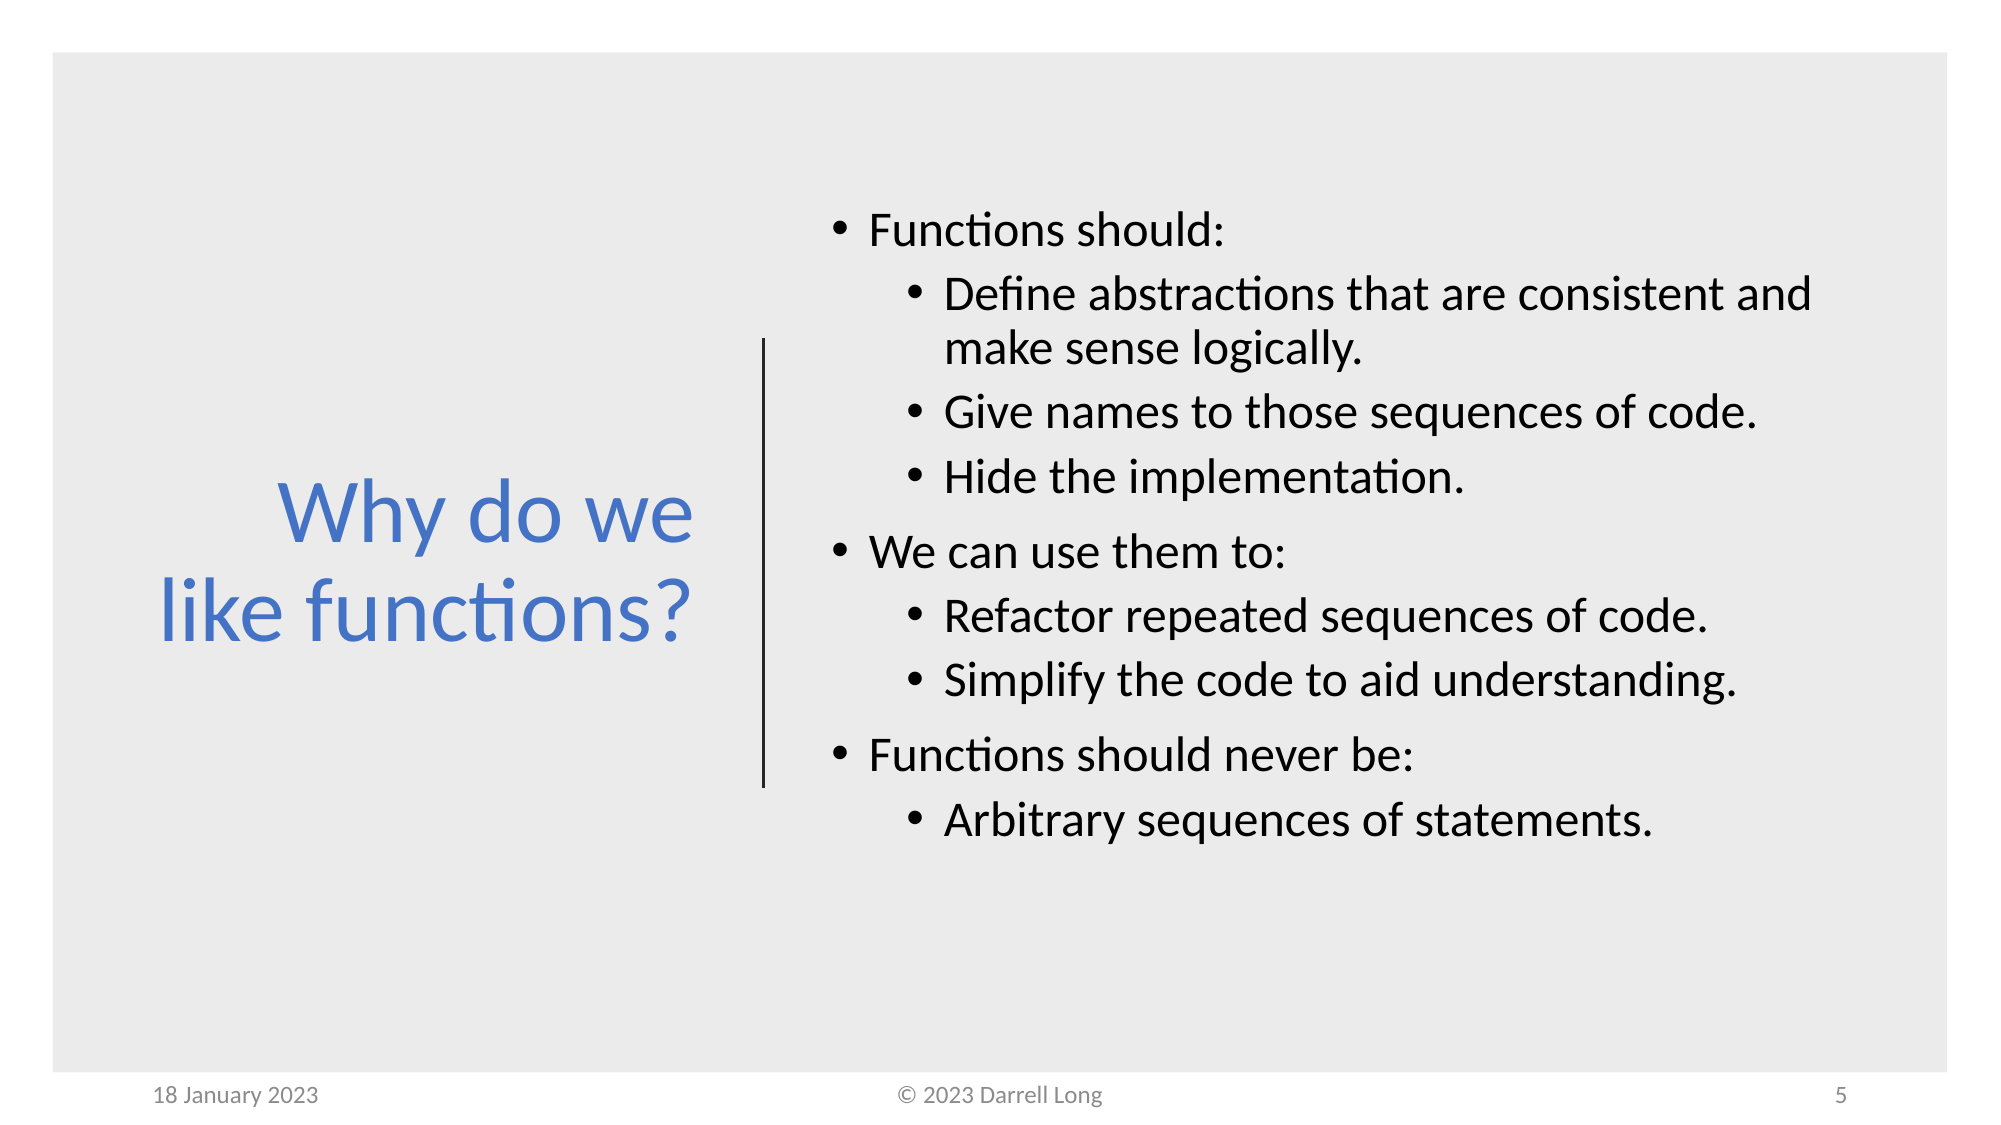

# Why do we like functions?
Functions should:
Define abstractions that are consistent and make sense logically.
Give names to those sequences of code.
Hide the implementation.
We can use them to:
Refactor repeated sequences of code.
Simplify the code to aid understanding.
Functions should never be:
Arbitrary sequences of statements.

18 January 2023
© 2023 Darrell Long
5